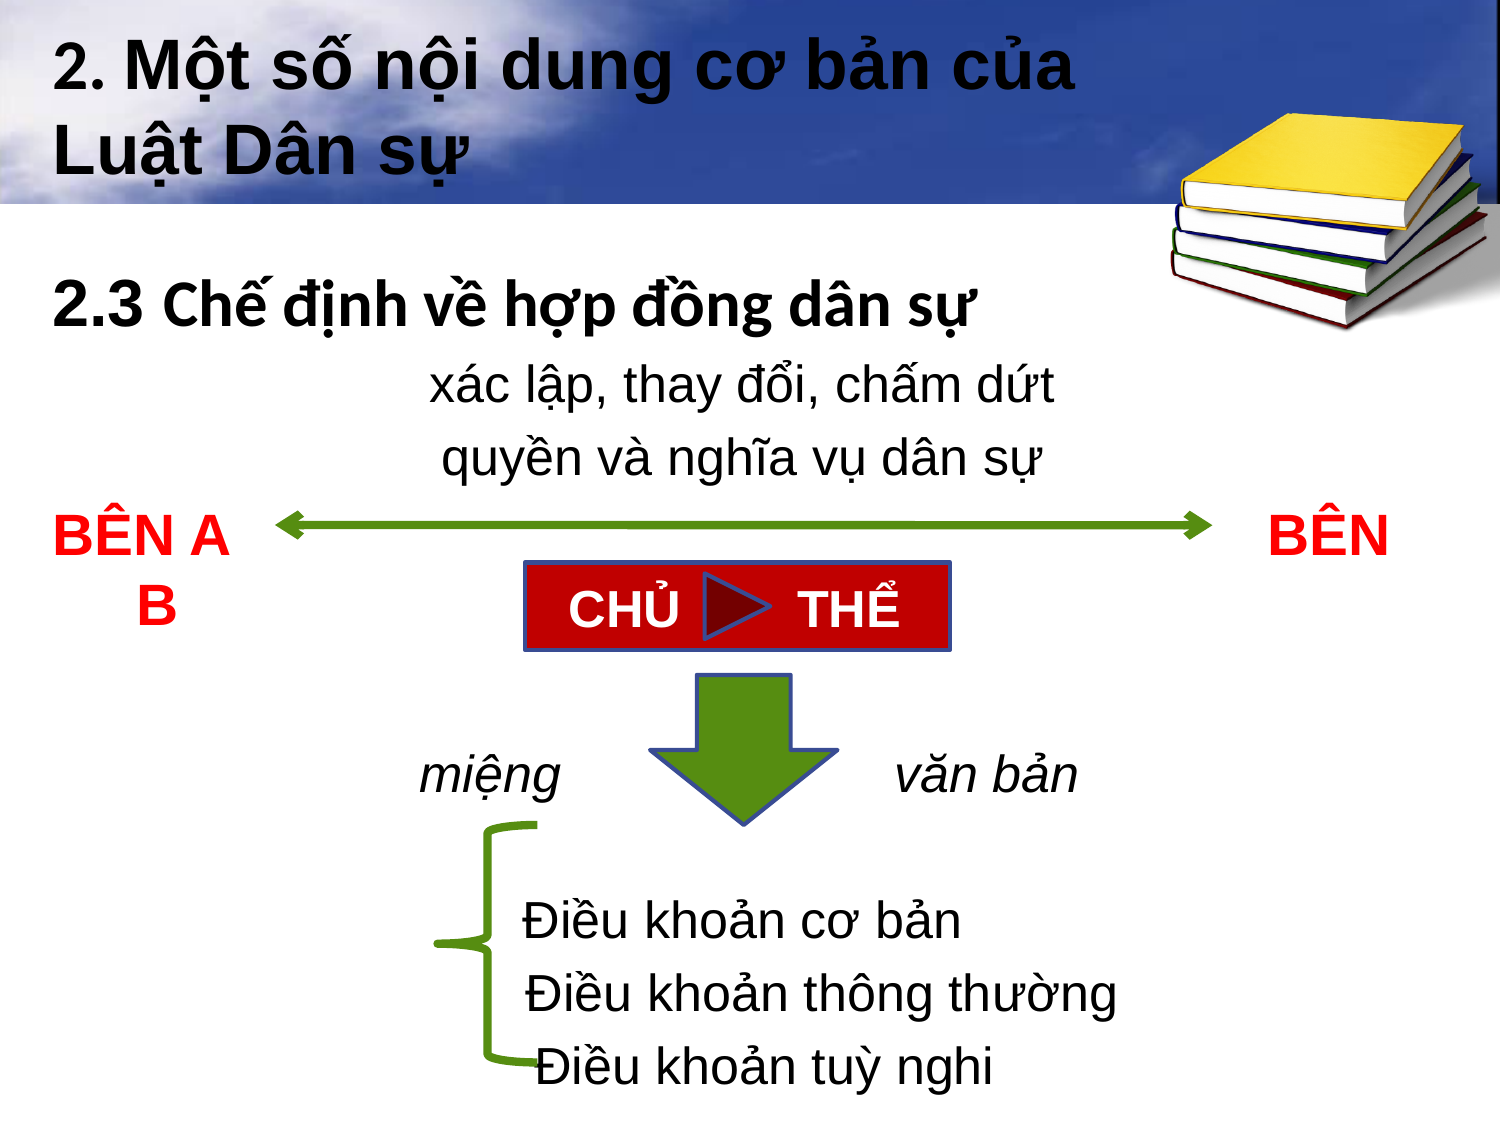

# 2. Một số nội dung cơ bản của Luật Dân sự
2.3 Chế định về hợp đồng dân sự
xác lập, thay đổi, chấm dứt
quyền và nghĩa vụ dân sự
BÊN A                                                                BÊN B

miệng                       văn bản

Điều khoản cơ bản
           Điều khoản thông thường
  Điều khoản tuỳ nghi

  CHỦ        THỂ